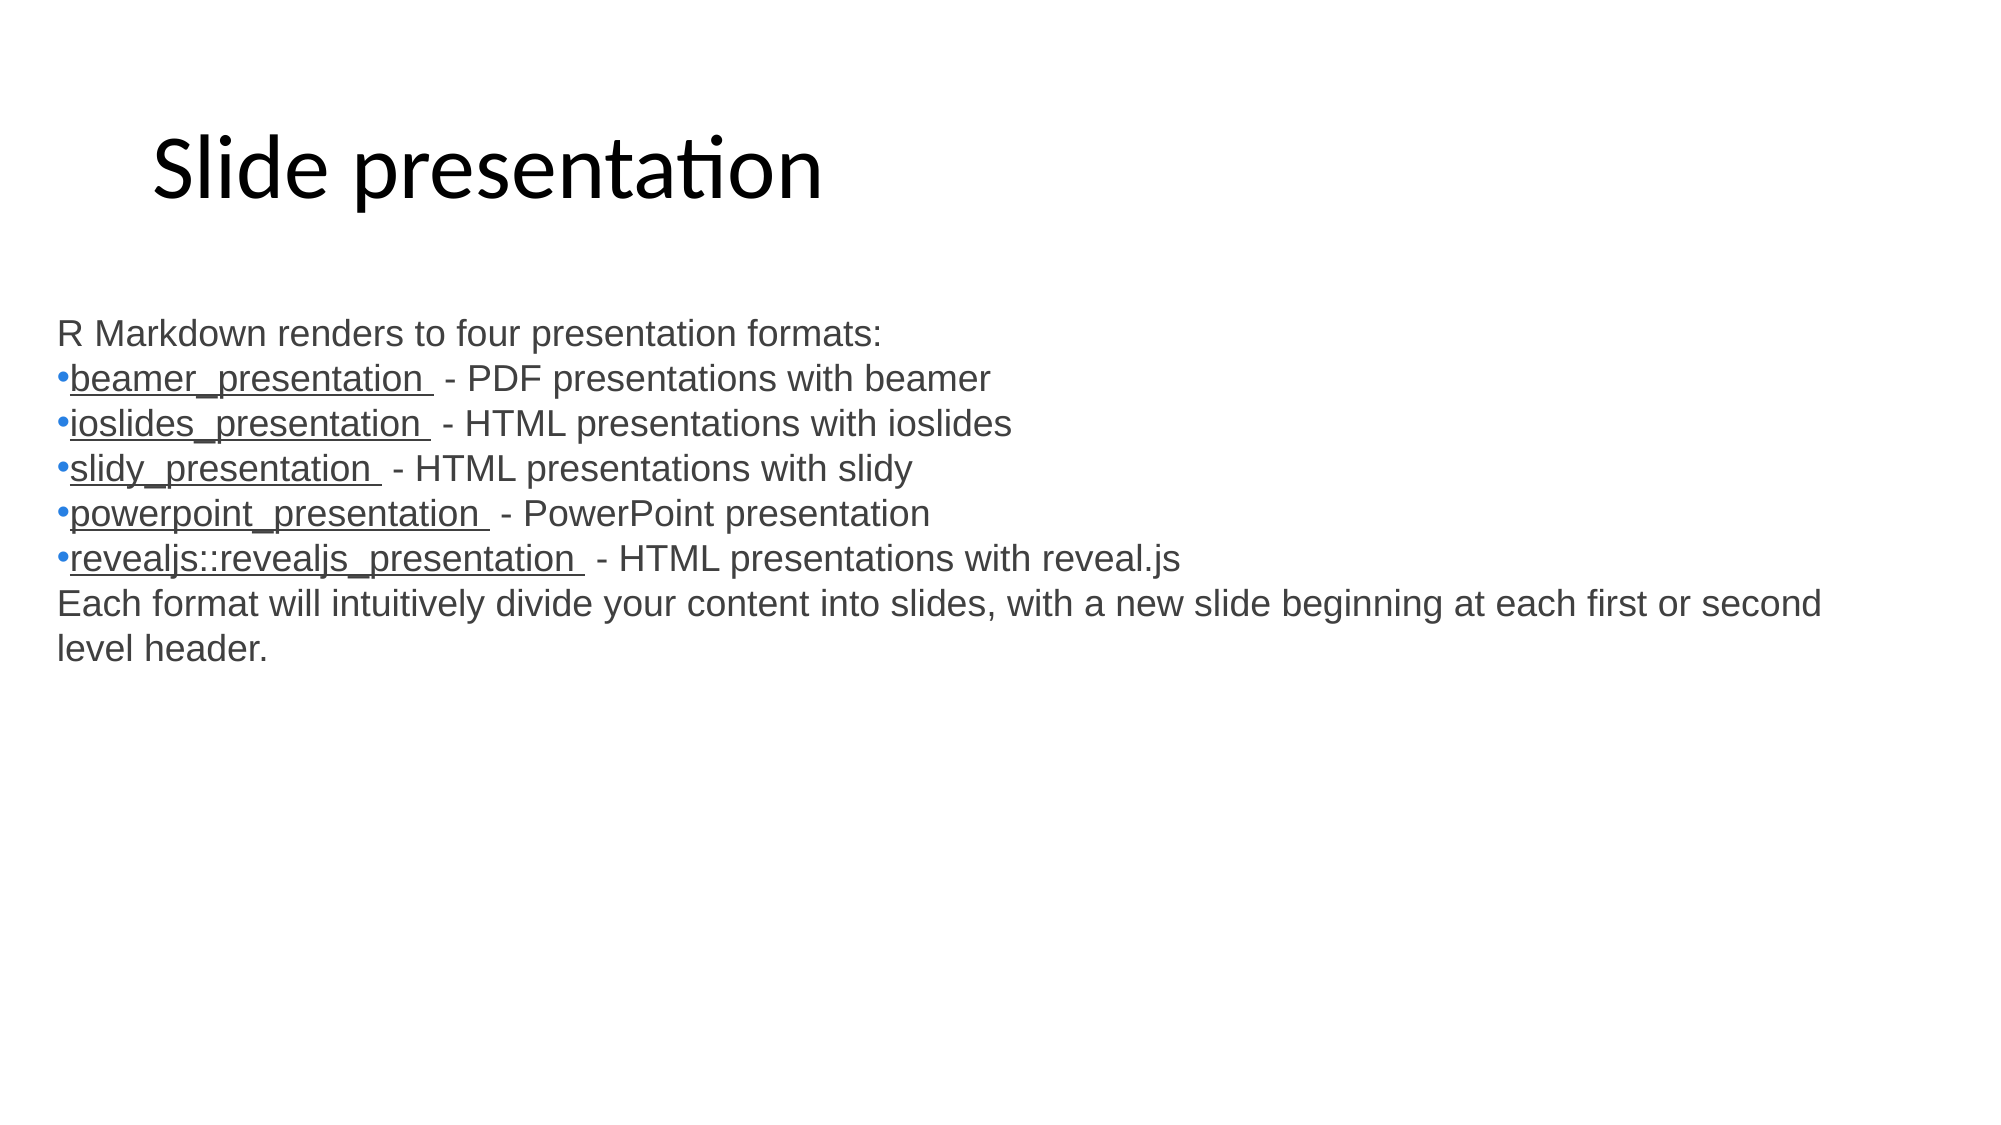

# Slide presentation
R Markdown renders to four presentation formats:
beamer_presentation  - PDF presentations with beamer
ioslides_presentation  - HTML presentations with ioslides
slidy_presentation  - HTML presentations with slidy
powerpoint_presentation  - PowerPoint presentation
revealjs::revealjs_presentation  - HTML presentations with reveal.js
Each format will intuitively divide your content into slides, with a new slide beginning at each first or second level header.